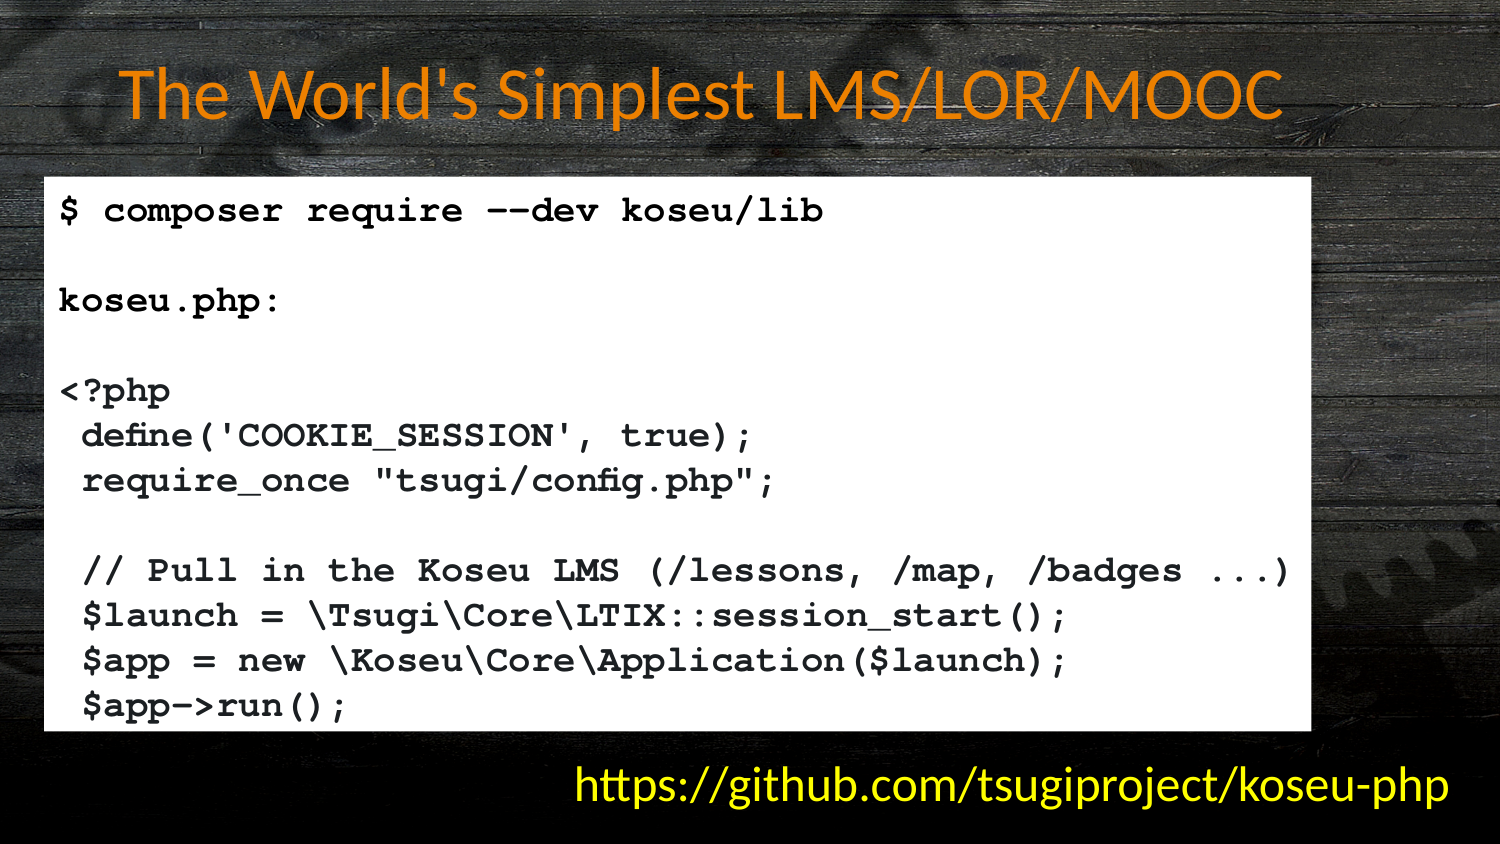

# The World's Simplest LMS/LOR/MOOC
$ composer require --dev koseu/lib

koseu.php:

<?php
 define('COOKIE_SESSION', true);
 require_once "tsugi/config.php";

 // Pull in the Koseu LMS (/lessons, /map, /badges ...)
 $launch = \Tsugi\Core\LTIX::session_start();
 $app = new \Koseu\Core\Application($launch);
 $app->run();
https://github.com/tsugiproject/koseu-php